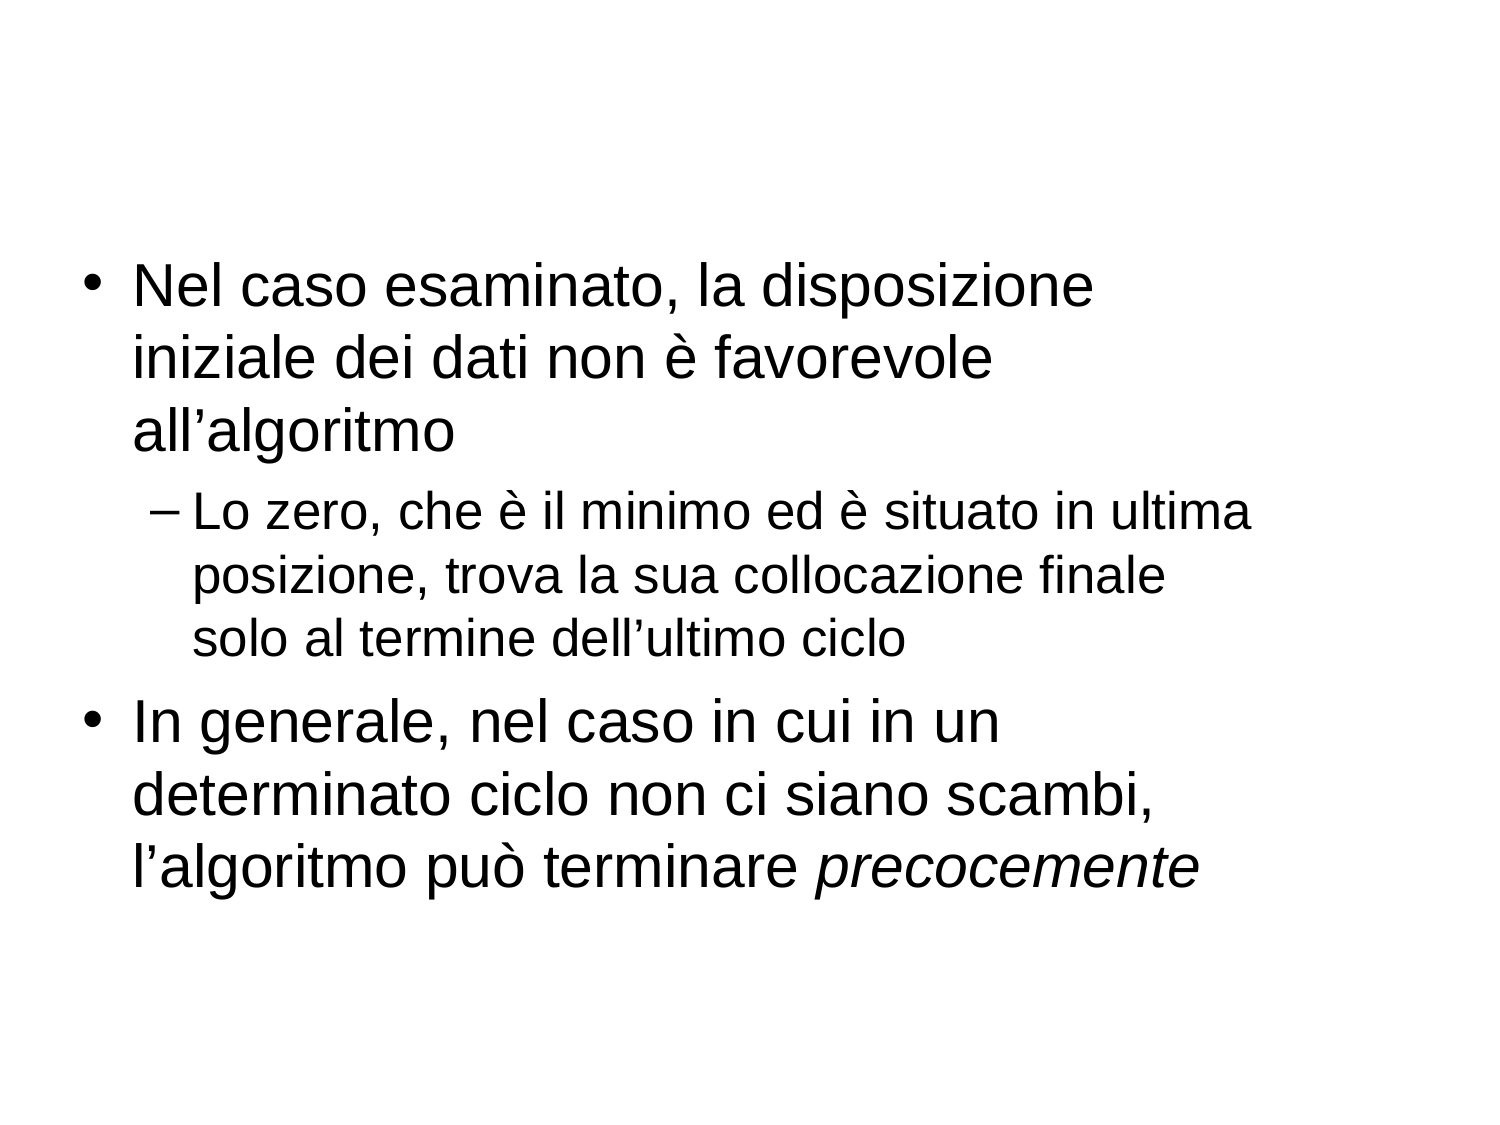

Nel caso esaminato, la disposizione iniziale dei dati non è favorevole all’algoritmo
Lo zero, che è il minimo ed è situato in ultima posizione, trova la sua collocazione finale solo al termine dell’ultimo ciclo
In generale, nel caso in cui in un determinato ciclo non ci siano scambi, l’algoritmo può terminare precocemente